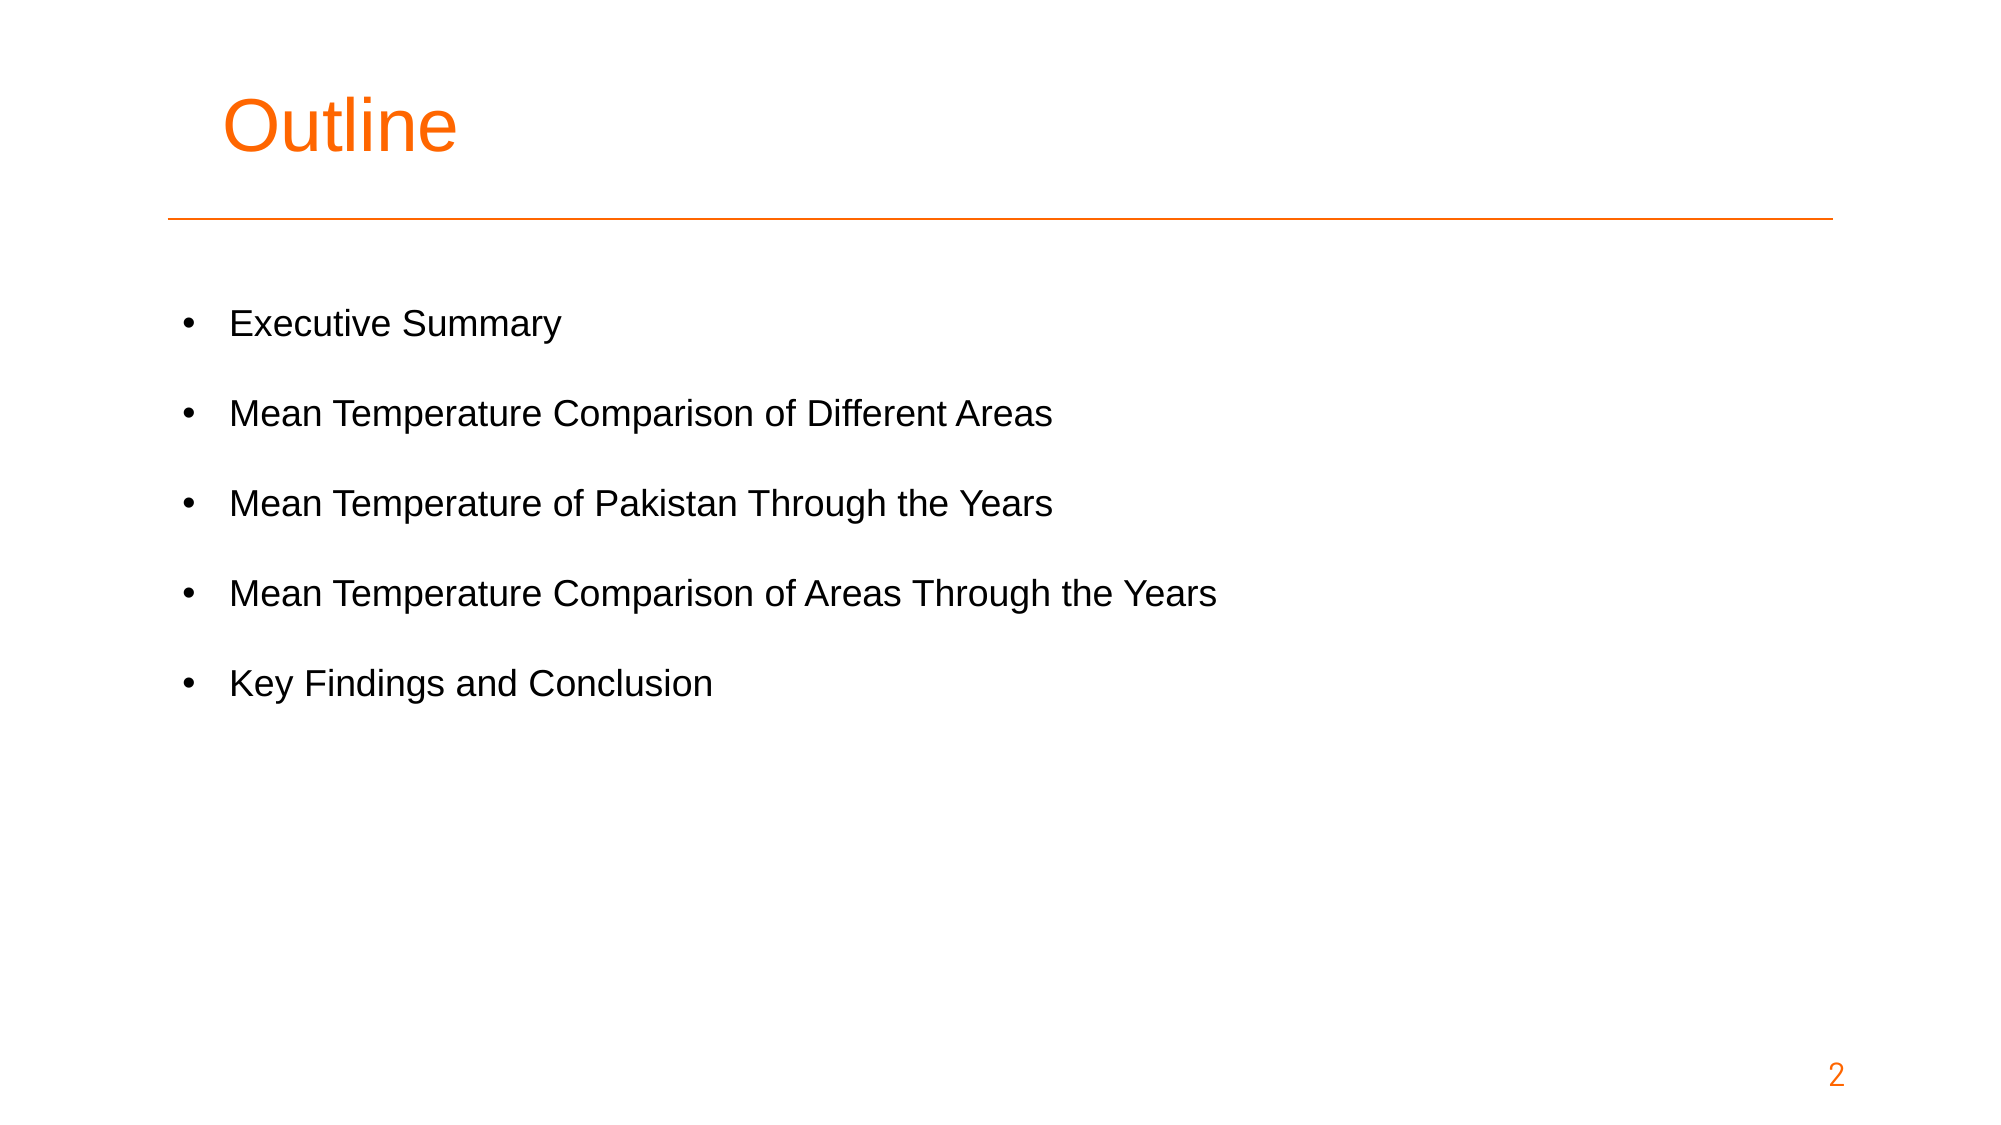

Outline
Executive Summary

Mean Temperature Comparison of Different Areas

Mean Temperature of Pakistan Through the Years

Mean Temperature Comparison of Areas Through the Years

Key Findings and Conclusion
2